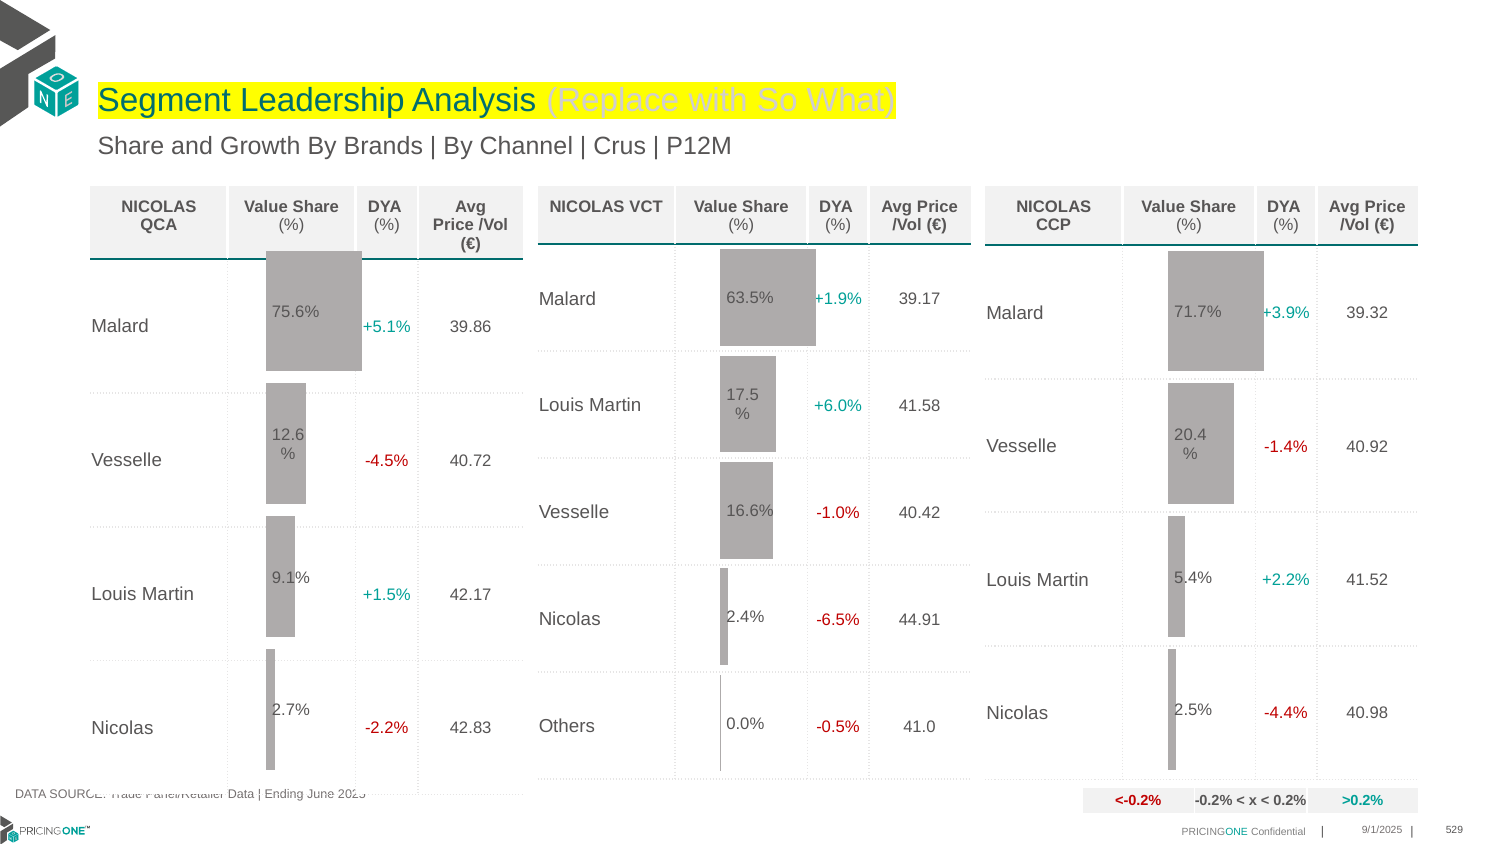

# Segment Leadership Analysis (Replace with So What)
Share and Growth By Brands | By Channel | Crus | P12M
| NICOLAS VCT | Value Share (%) | DYA (%) | Avg Price /Vol (€) |
| --- | --- | --- | --- |
| Malard |  | +1.9% | 39.17 |
| Louis Martin |  | +6.0% | 41.58 |
| Vesselle |  | -1.0% | 40.42 |
| Nicolas |  | -6.5% | 44.91 |
| Others |  | -0.5% | 41.0 |
| NICOLAS QCA | Value Share (%) | DYA (%) | Avg Price /Vol (€) |
| --- | --- | --- | --- |
| Malard |  | +5.1% | 39.86 |
| Vesselle |  | -4.5% | 40.72 |
| Louis Martin |  | +1.5% | 42.17 |
| Nicolas |  | -2.2% | 42.83 |
| NICOLAS CCP | Value Share (%) | DYA (%) | Avg Price /Vol (€) |
| --- | --- | --- | --- |
| Malard |  | +3.9% | 39.32 |
| Vesselle |  | -1.4% | 40.92 |
| Louis Martin |  | +2.2% | 41.52 |
| Nicolas |  | -4.4% | 40.98 |

### Chart

| Category | Crus | NICOLAS QCA |
|---|---|
|  | 0.7555979874441902 |

### Chart

| Category | Crus | NICOLAS VCT |
|---|---|
|  | 0.6352034058656575 |

### Chart

| Category | Crus | NICOLAS CCP |
|---|---|
|  | 0.7168613583002406 |
DATA SOURCE: Trade Panel/Retailer Data | Ending June 2025
| <-0.2% | -0.2% < x < 0.2% | >0.2% |
| --- | --- | --- |

9/1/2025
529